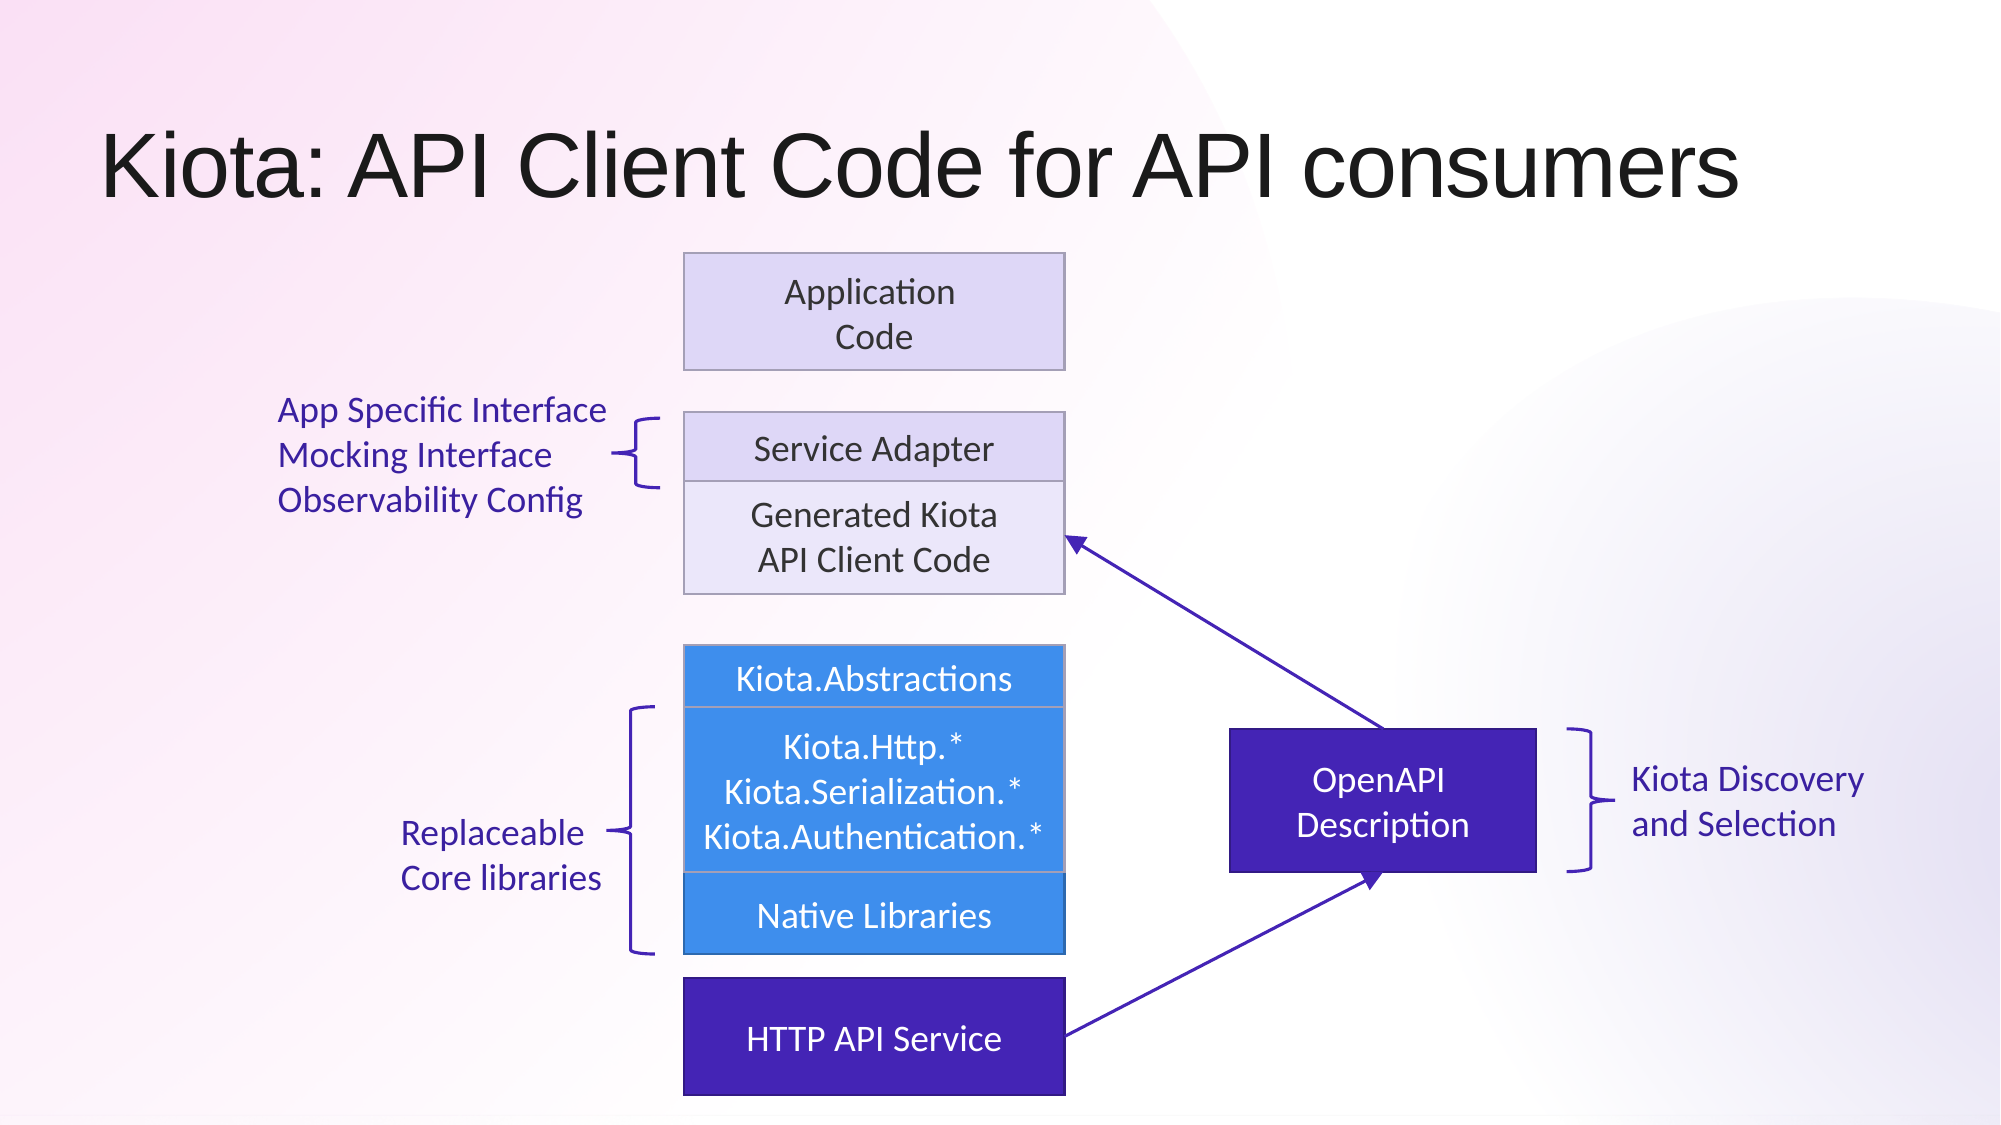

# Kiota: API Client Code for API consumers
Application
Code
App Specific Interface
Mocking Interface
Observability Config
Service Adapter

Generated Kiota
API Client Code
Kiota.Abstractions

Kiota.Http.*
Kiota.Serialization.*
Kiota.Authentication.*

OpenAPI
Description
Kiota Discovery
and Selection
Replaceable
Core libraries
Native Libraries
HTTP API Service